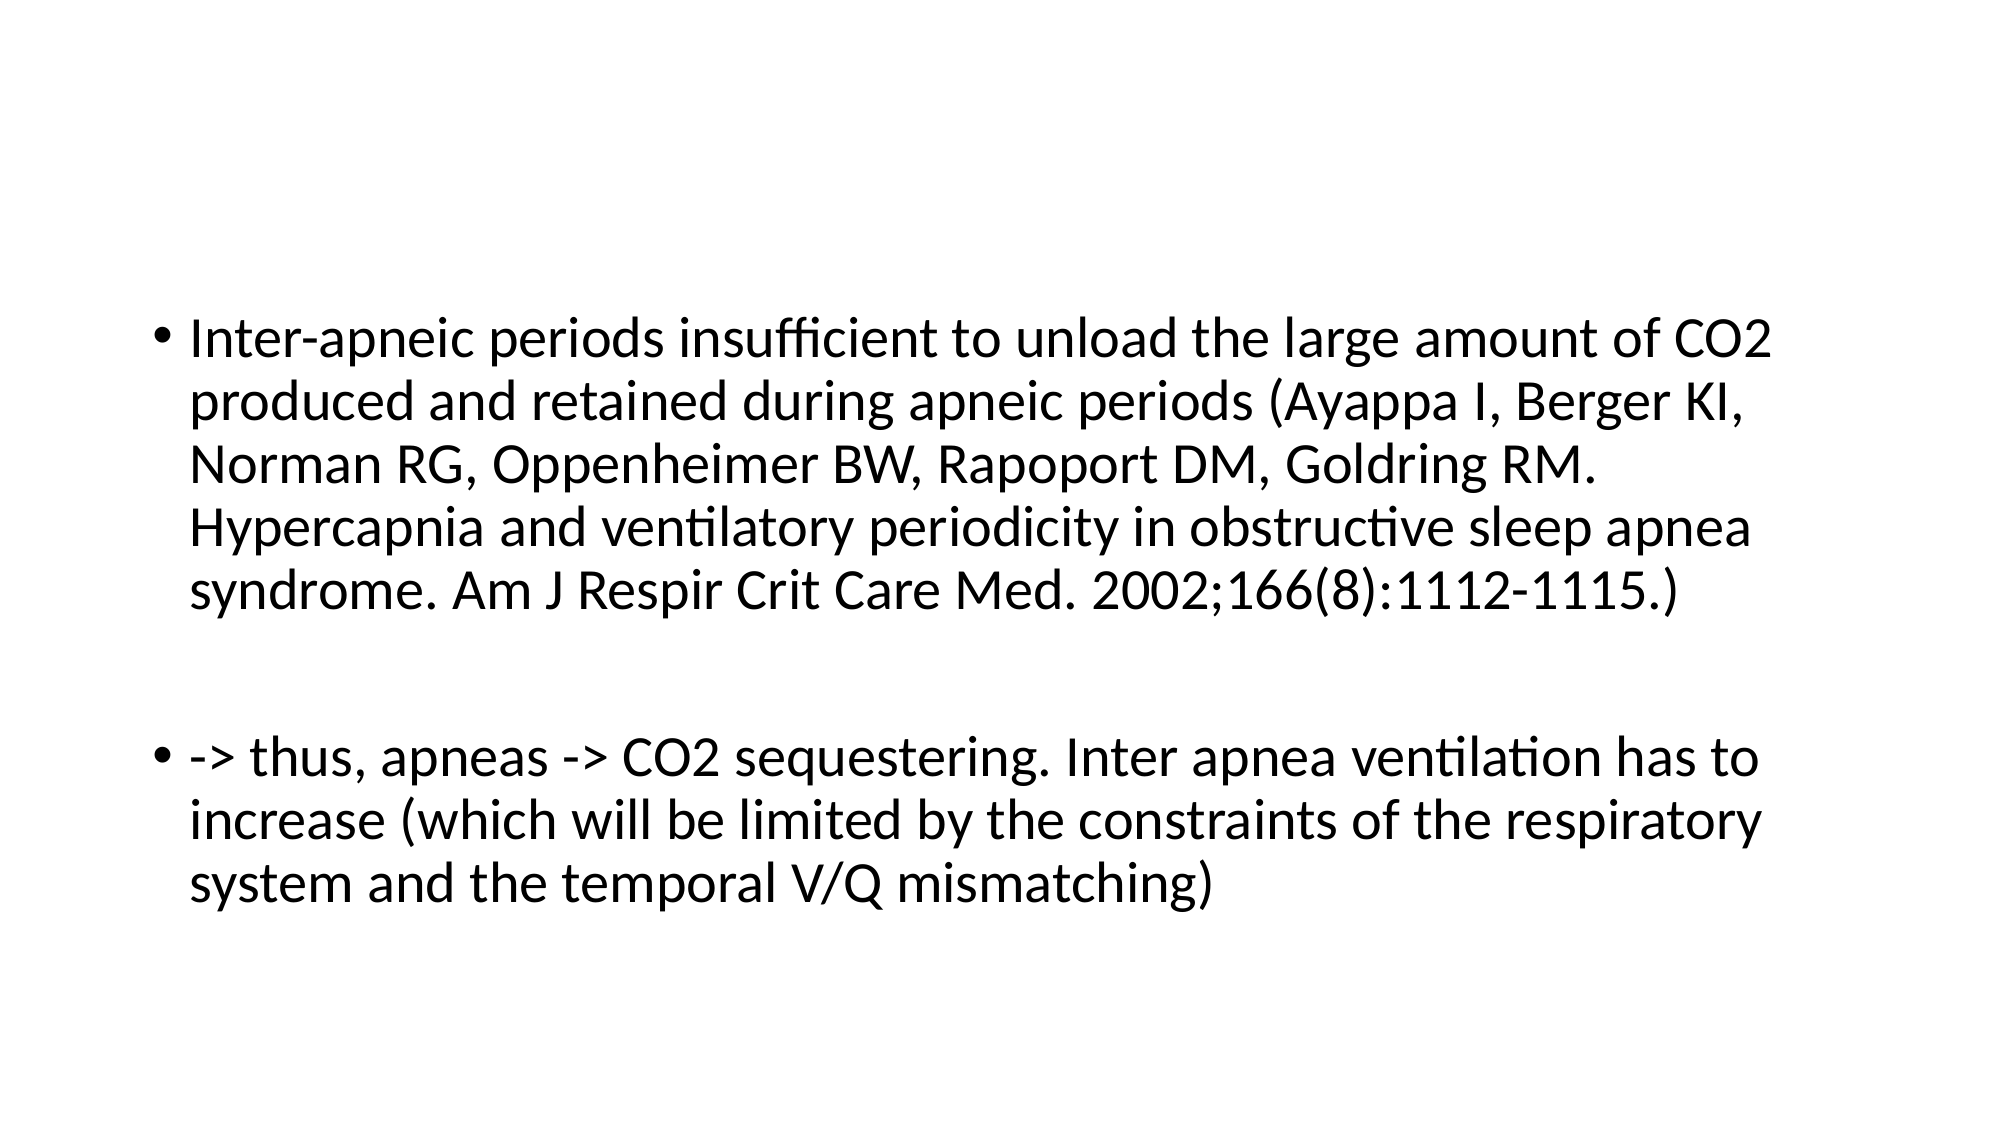

#
Inter-apneic periods insufficient to unload the large amount of CO2 produced and retained during apneic periods (Ayappa I, Berger KI, Norman RG, Oppenheimer BW, Rapoport DM, Goldring RM. Hypercapnia and ventilatory periodicity in obstructive sleep apnea syndrome. Am J Respir Crit Care Med. 2002;166(8):1112-1115.)

-> thus, apneas -> CO2 sequestering. Inter apnea ventilation has to increase (which will be limited by the constraints of the respiratory system and the temporal V/Q mismatching)